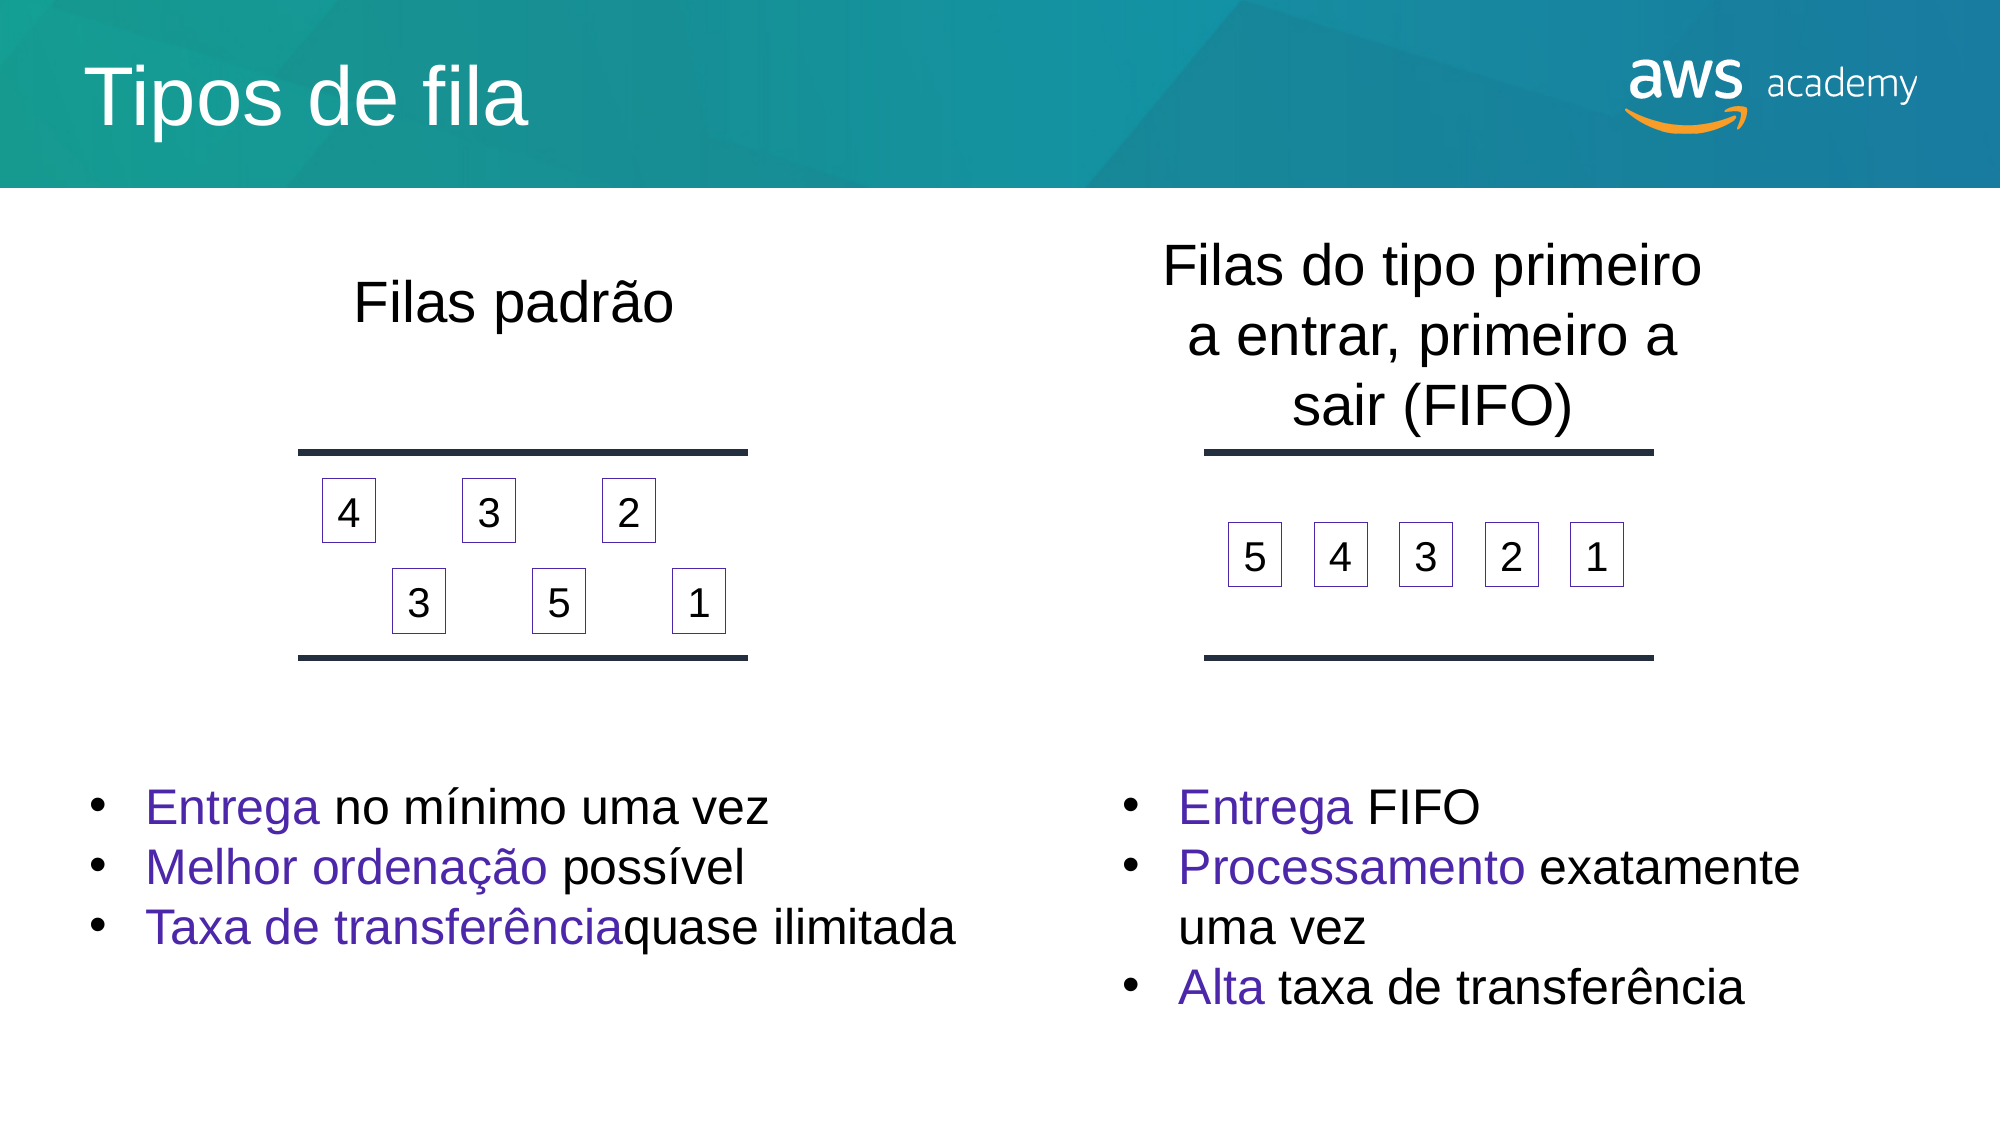

# Tipos de fila
Filas do tipo primeiro a entrar, primeiro a sair (FIFO)
Filas padrão
4
3
2
3
5
1
5
4
3
2
1
Entrega no mínimo uma vez
Melhor ordenação possível
Taxa de transferênciaquase ilimitada
Entrega FIFO
Processamento exatamente uma vez
Alta taxa de transferência